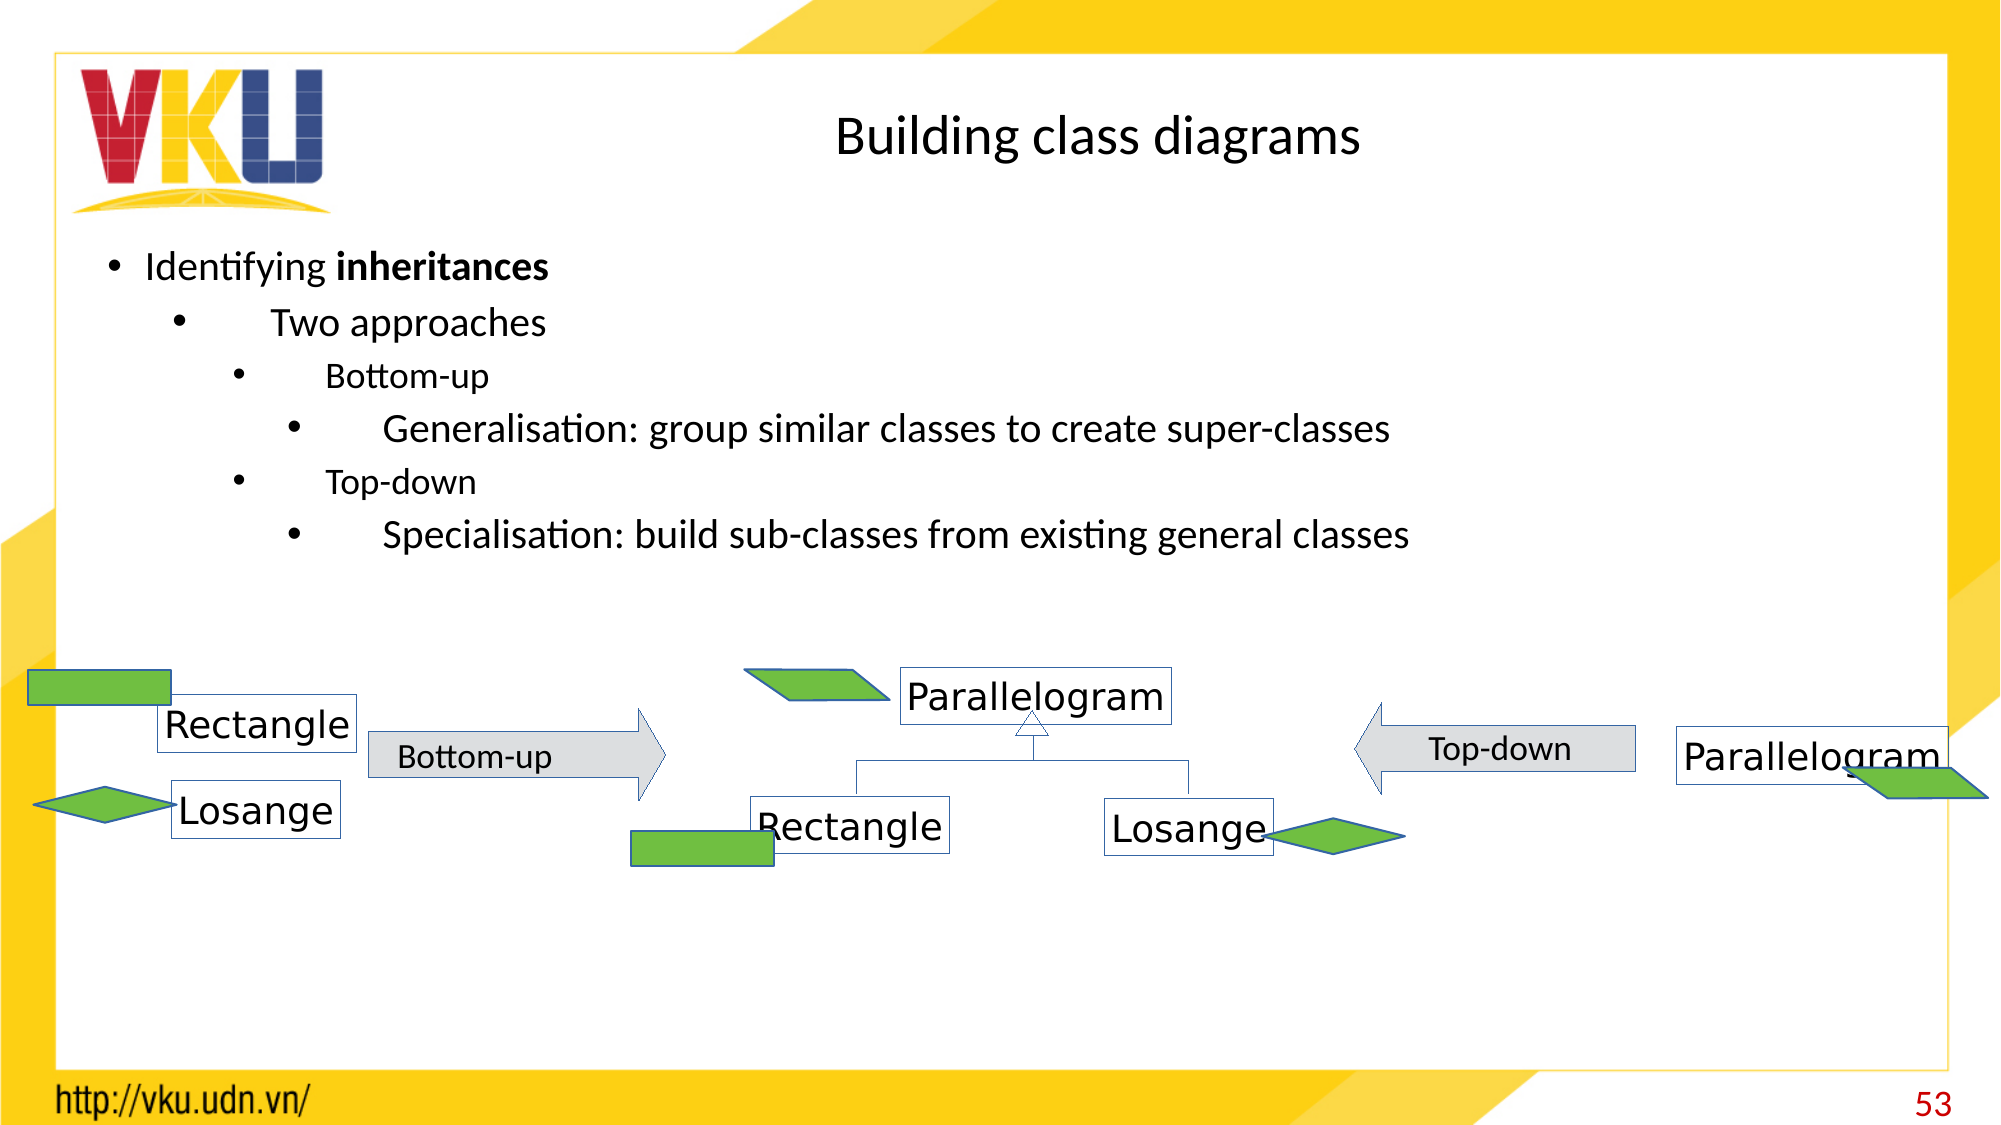

# Building class diagrams
Identifying inheritances
Two approaches
Bottom-up
Generalisation: group similar classes to create super-classes
Top-down
Specialisation: build sub-classes from existing general classes
Parallelogram

Rectangle

Top-down
Parallelogram
Bottom-up

Losange

Rectangle
Losange

53